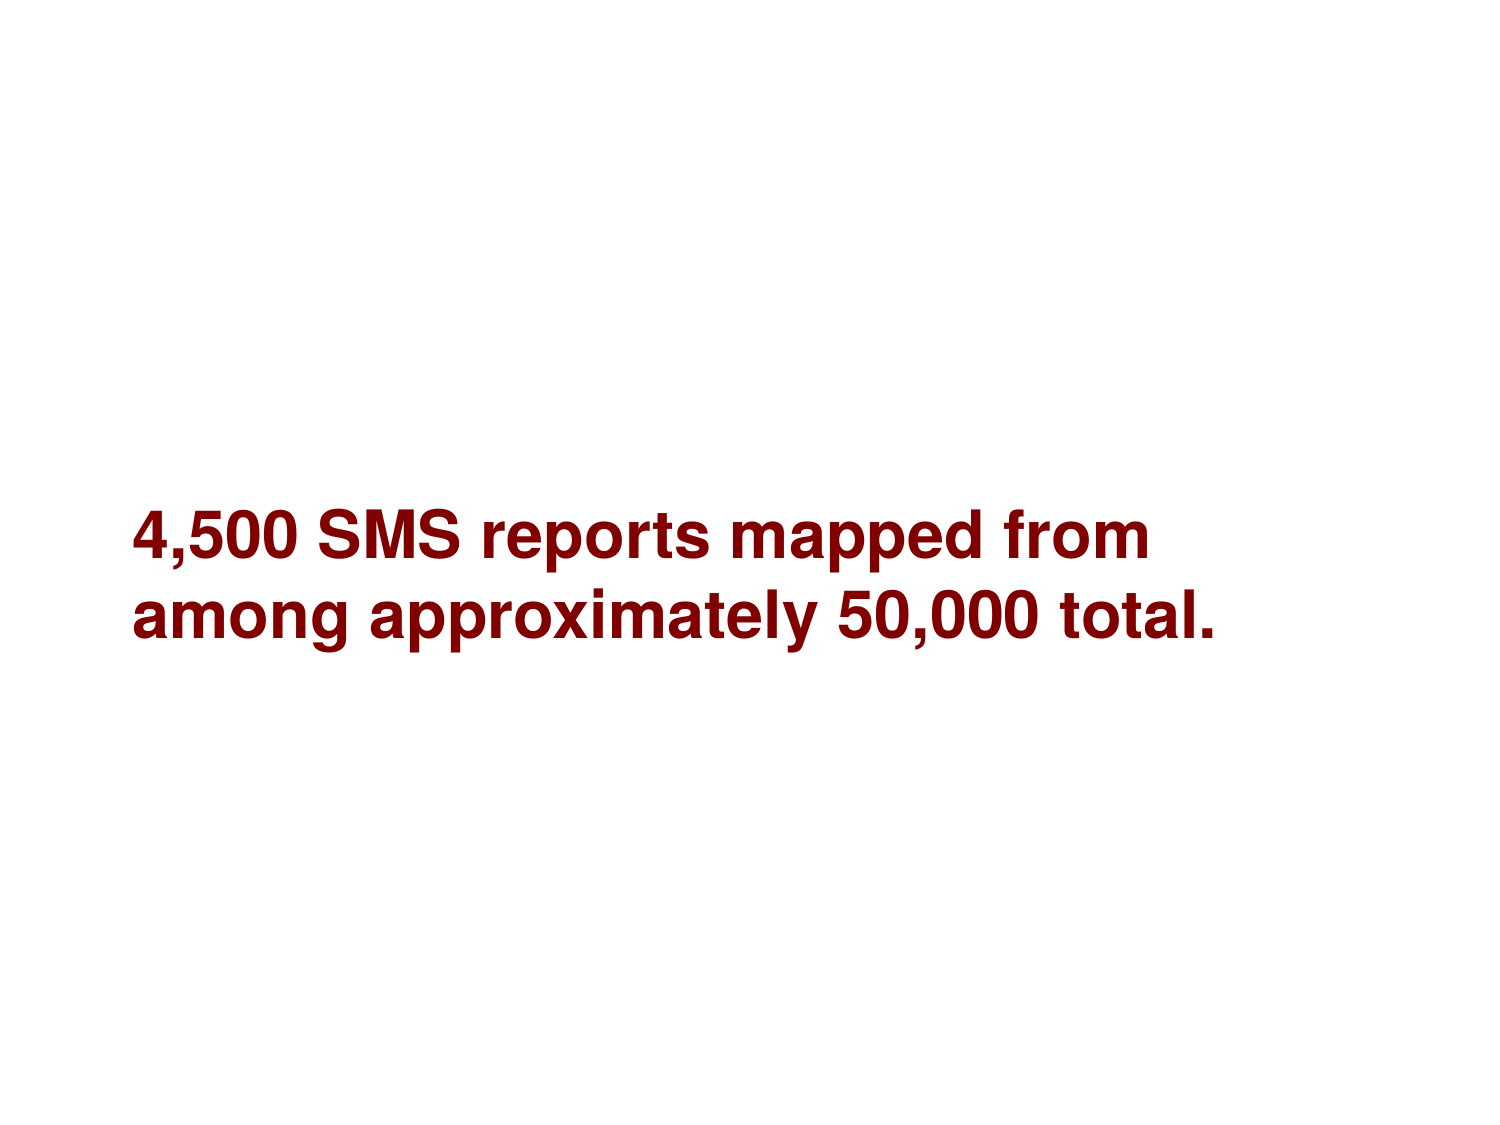

4,500 SMS reports mapped from
among approximately 50,000 total.